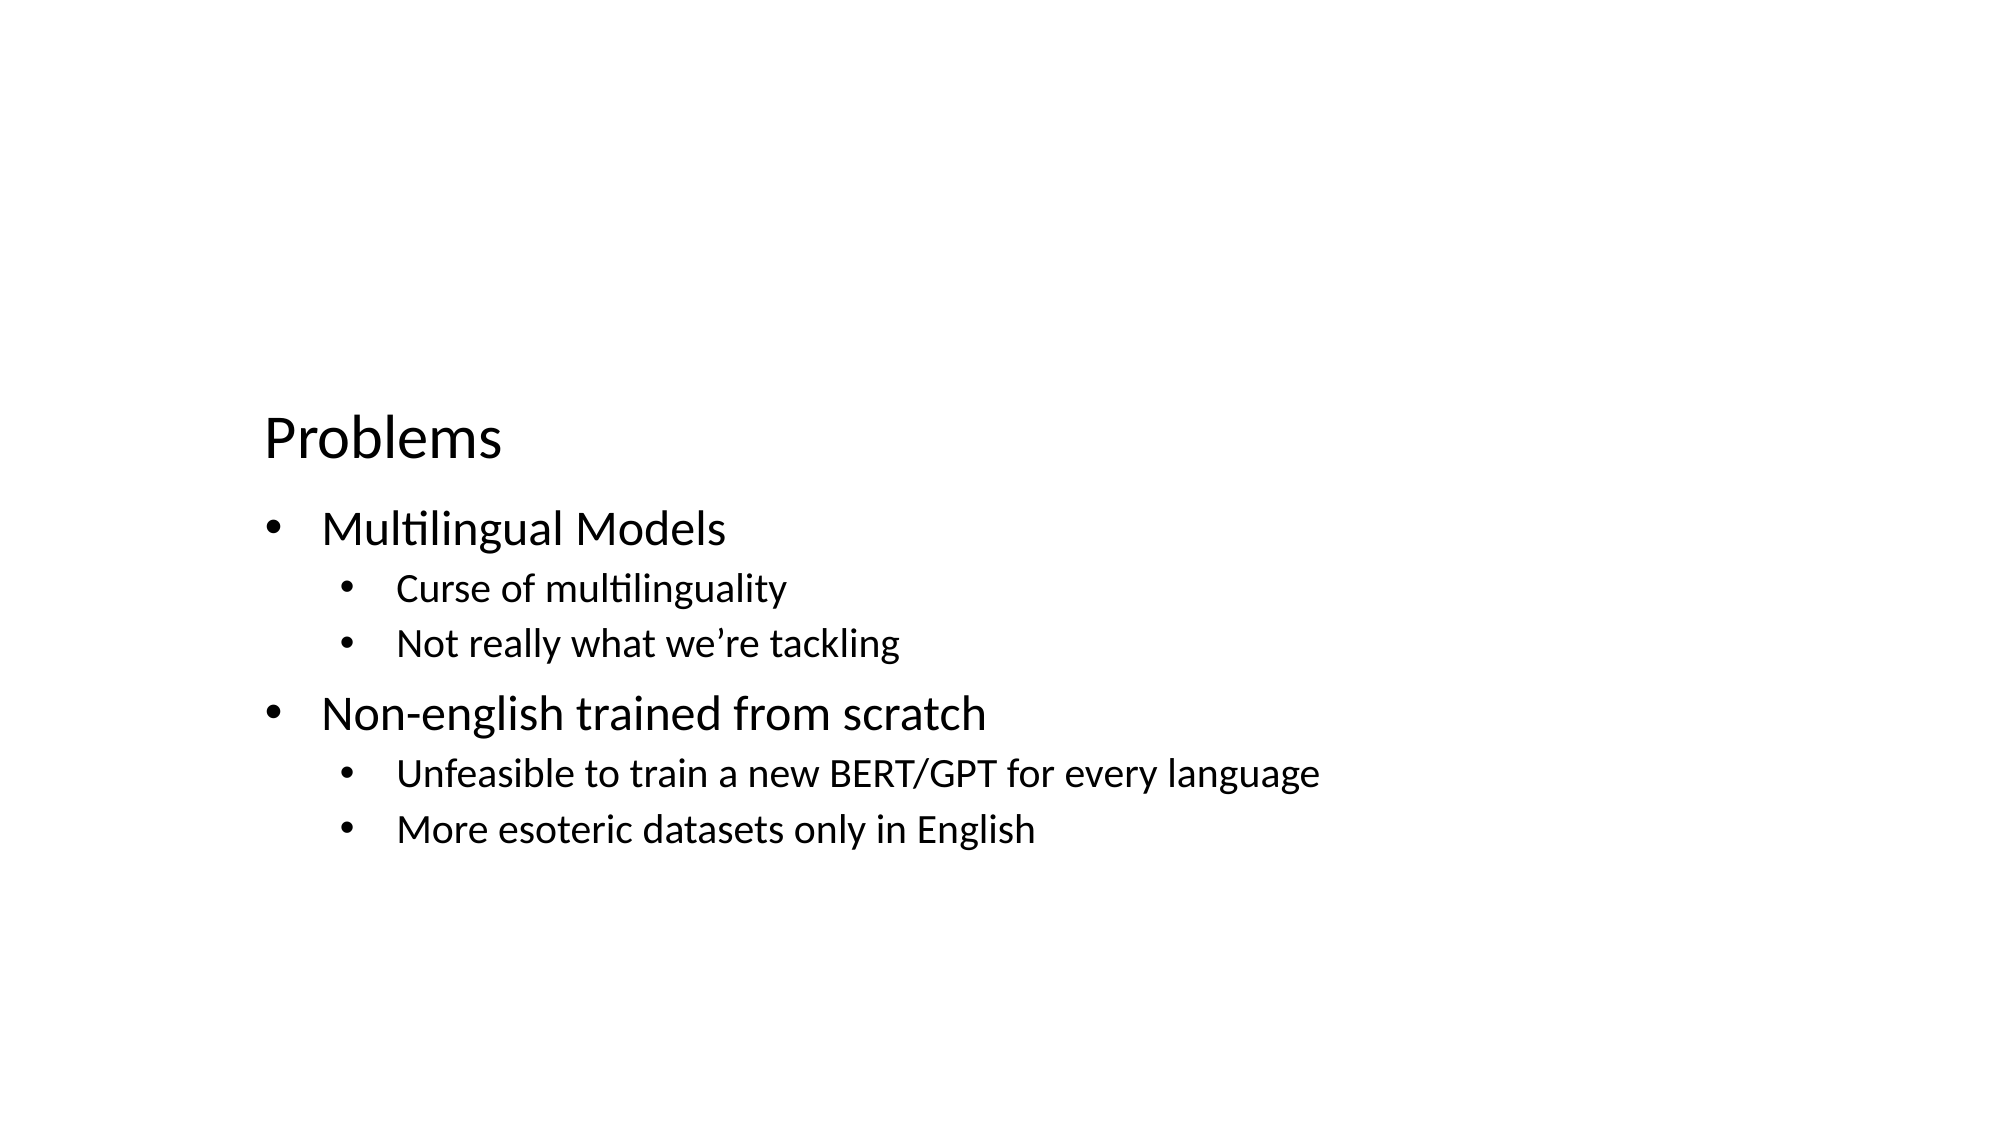

# Problems
Multilingual Models
Curse of multilinguality
Not really what we’re tackling
Non-english trained from scratch
Unfeasible to train a new BERT/GPT for every language
More esoteric datasets only in English